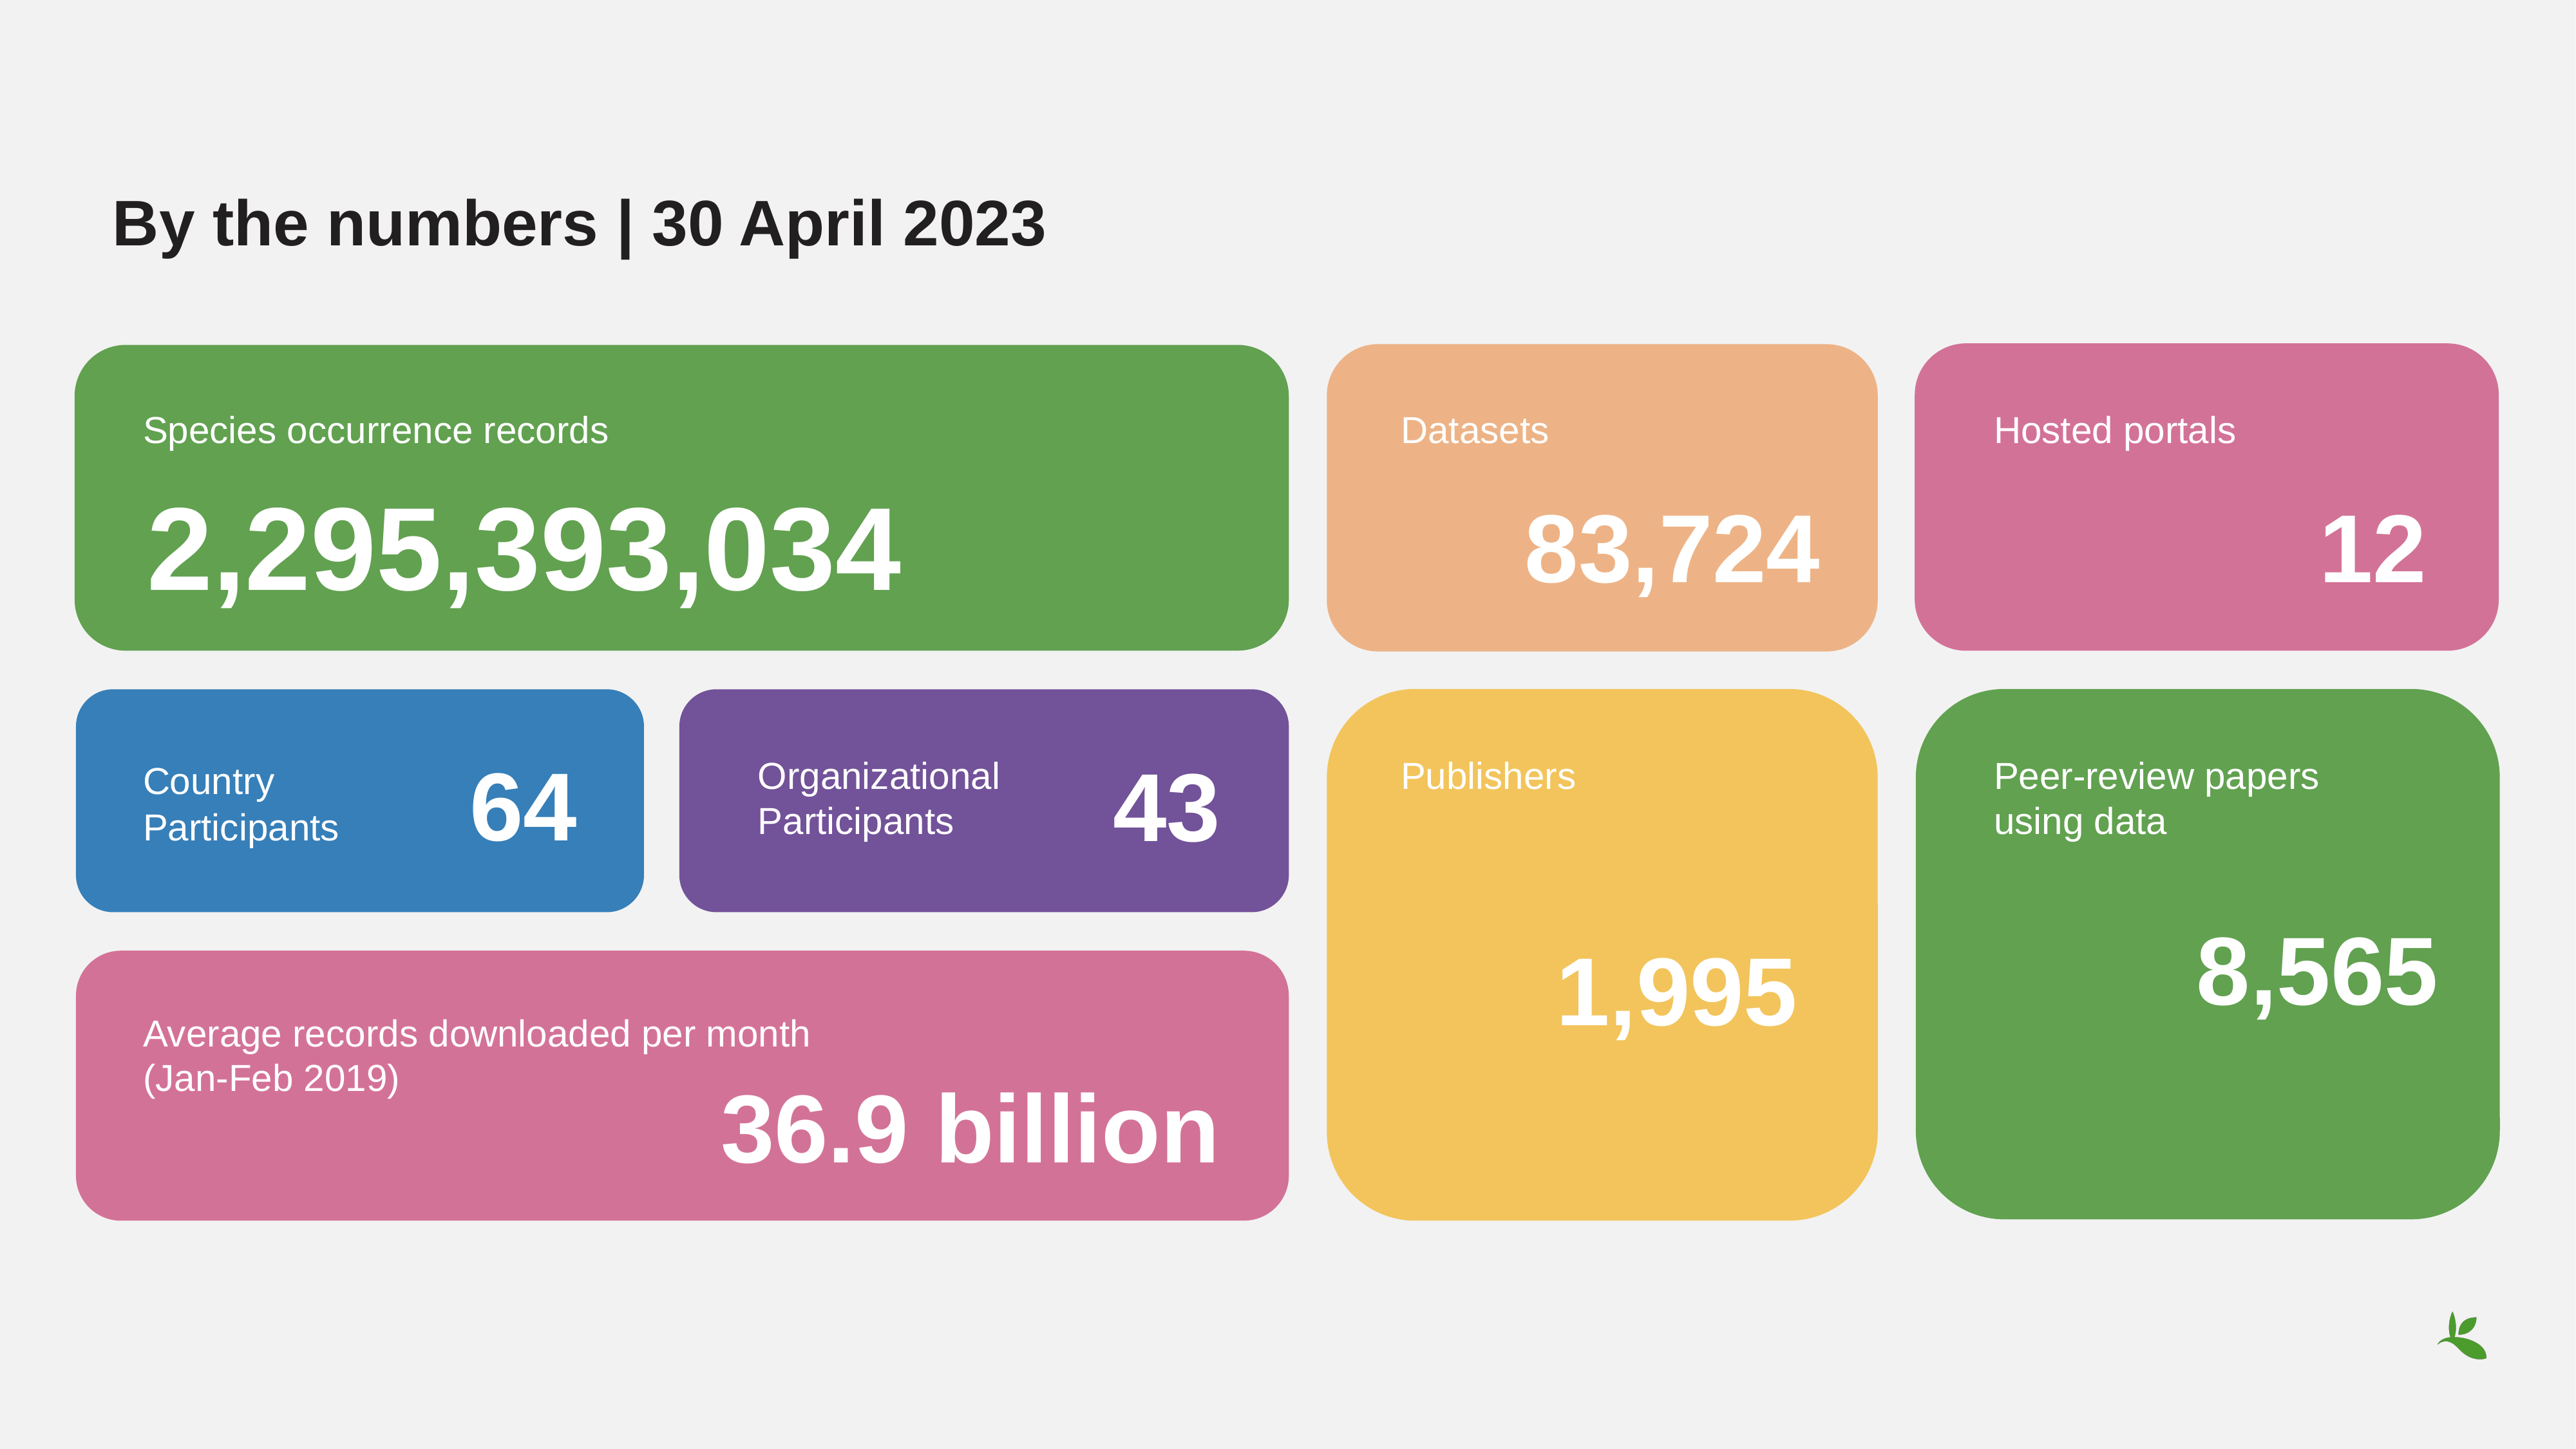

# By the numbers | 30 April 2023

Species occurrence records
Datasets
Hosted portals
2,295,393,034
83,724
12

64
43
Country Participants
Organizational Participants
Publishers
Peer-review papers
using data
8,565
1,995

Average records downloaded per month
(Jan-Feb 2019)
36.9 billion